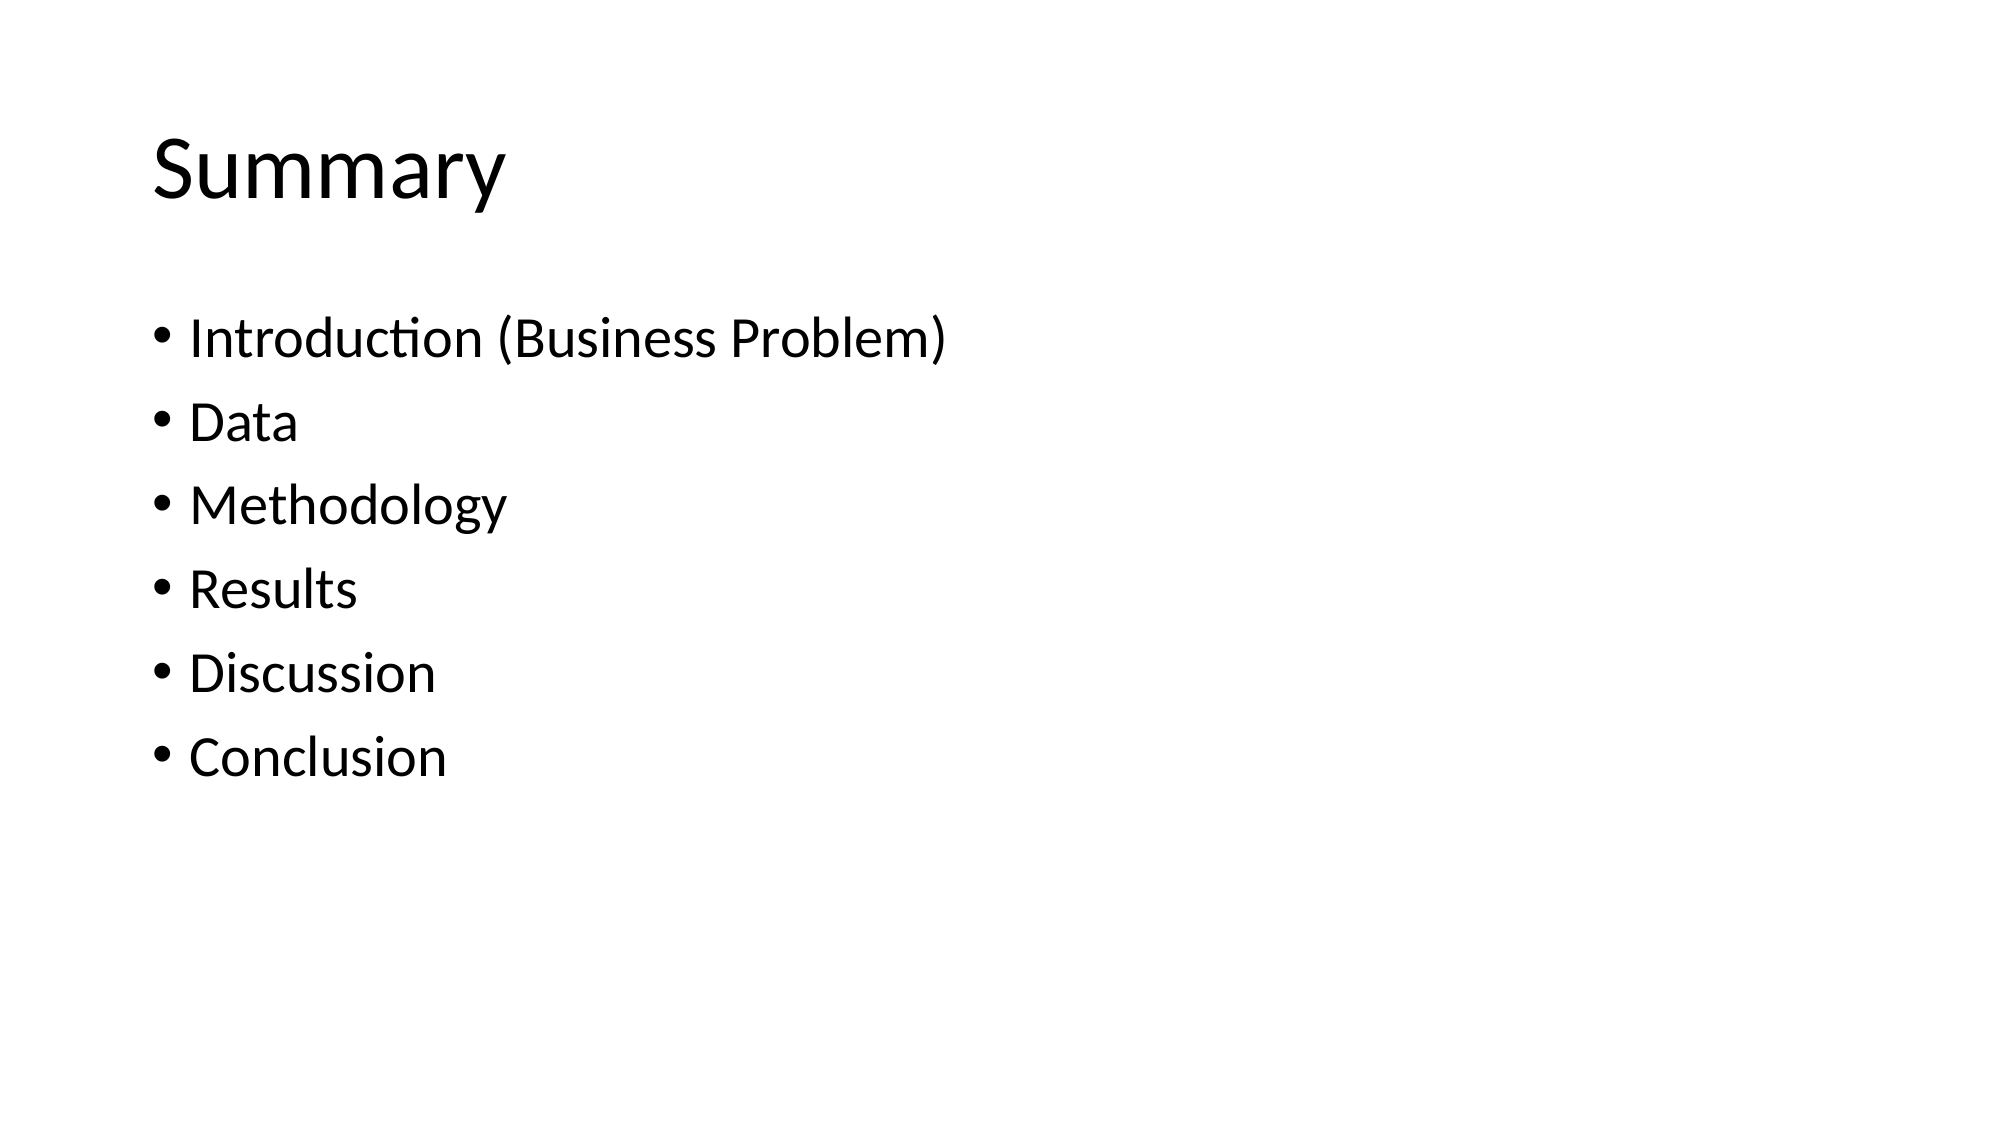

# Summary
Introduction (Business Problem)
Data
Methodology
Results
Discussion
Conclusion